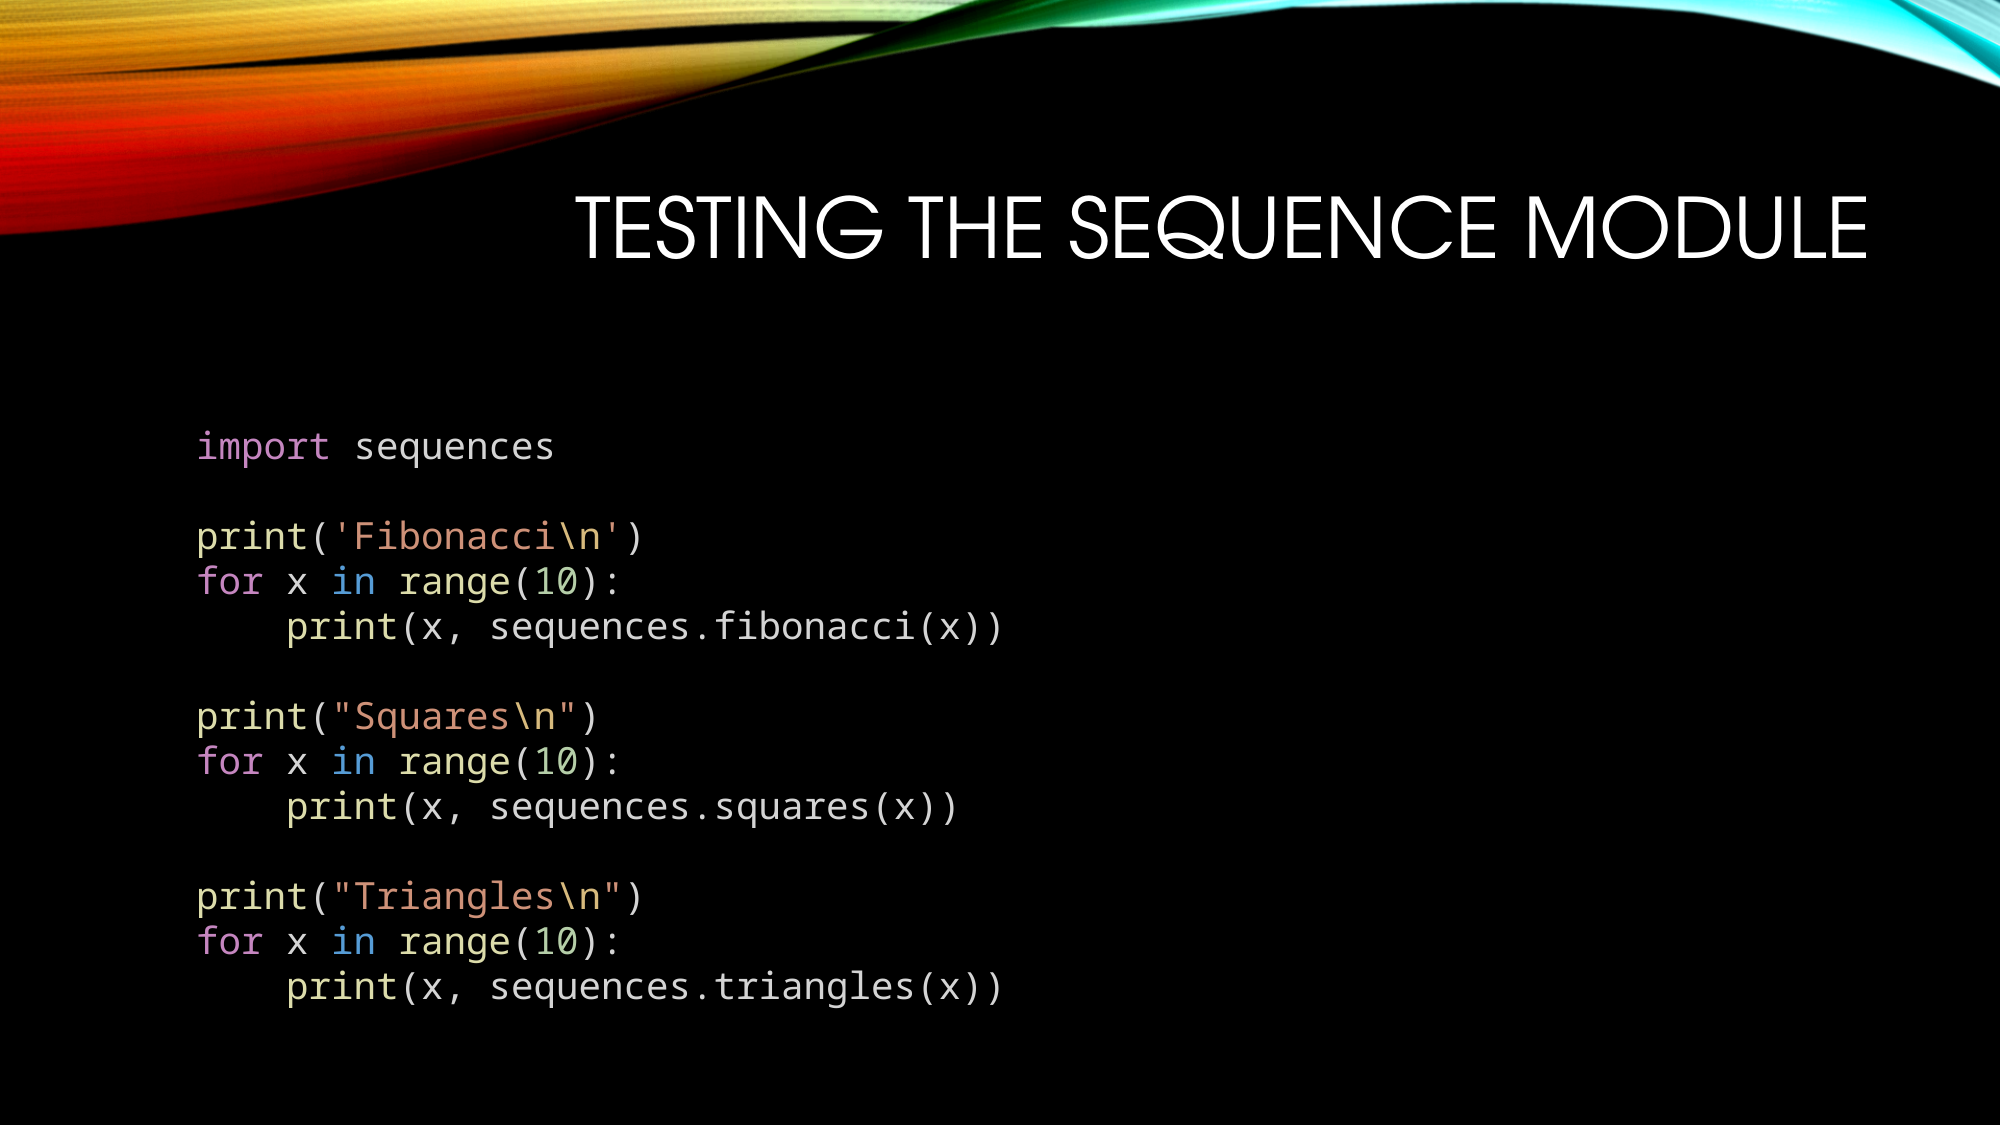

# Testing the sequence module

import sequences
print('Fibonacci\n')
for x in range(10):
    print(x, sequences.fibonacci(x))
print("Squares\n")
for x in range(10):
    print(x, sequences.squares(x))
print("Triangles\n")
for x in range(10):
    print(x, sequences.triangles(x))